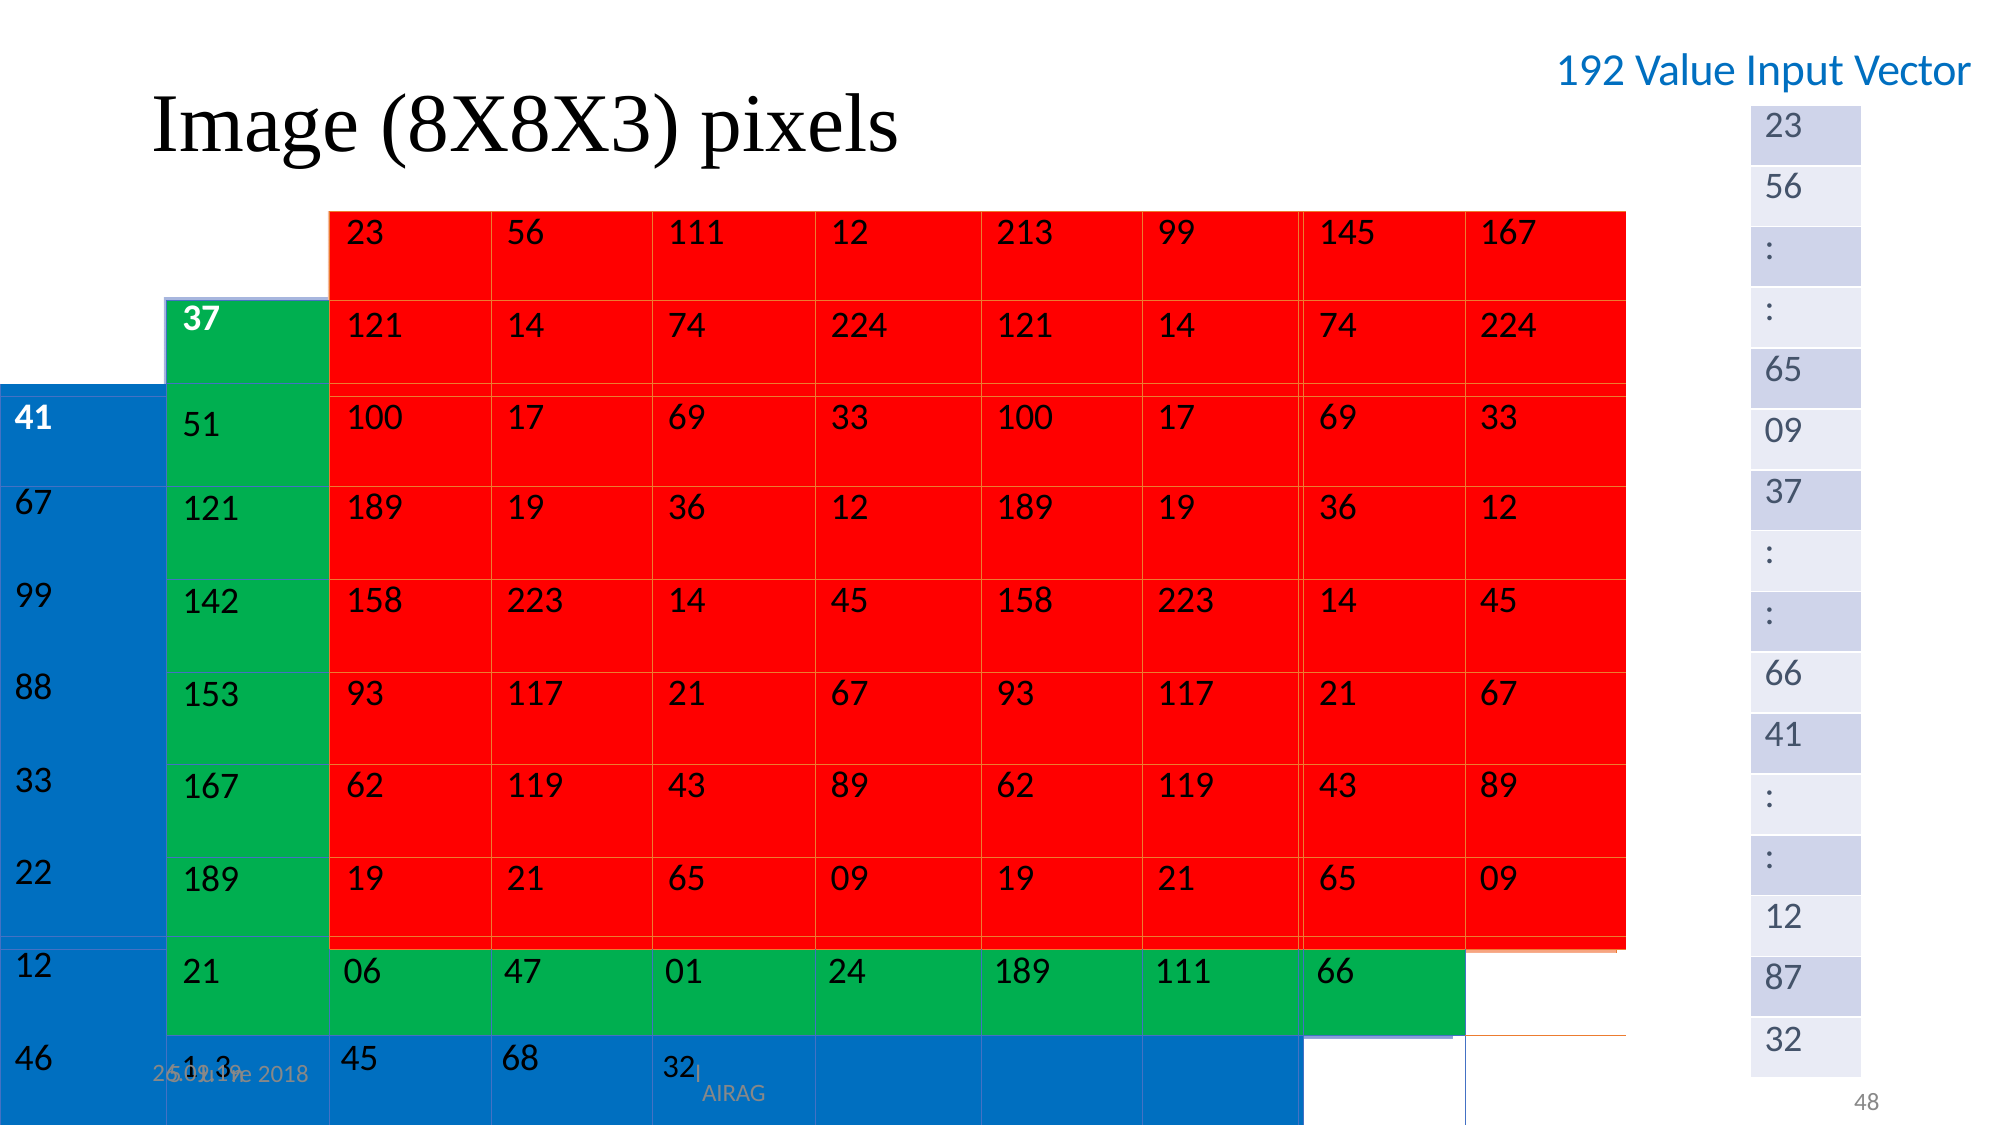

# 192 Value Input Vector
Image (8X8X3) pixels
| 23 |
| --- |
| 56 |
| : |
| : |
| 65 |
| 09 |
| 37 |
| : |
| : |
| 66 |
| 41 |
| : |
| : |
| 12 |
| 87 |
| 32 |

|  |  | 23 | 56 | 111 | 12 | 213 | 99 |  | 145 | 167 |
| --- | --- | --- | --- | --- | --- | --- | --- | --- | --- | --- |
|  | 37 | 121 | 14 | 74 | 224 | 121 | 14 |  | 74 | 224 |
|  |  |  |  |  |  |  |  |  |  |  |
| 41 | 51 | 100 | 17 | 69 | 33 | 100 | 17 |  | 69 | 33 |
| 67 | 121 | 189 | 19 | 36 | 12 | 189 | 19 |  | 36 | 12 |
| 99 | 142 | 158 | 223 | 14 | 45 | 158 | 223 |  | 14 | 45 |
| 88 | 153 | 93 | 117 | 21 | 67 | 93 | 117 |  | 21 | 67 |
| 33 | 167 | 62 | 119 | 43 | 89 | 62 | 119 |  | 43 | 89 |
| 22 | 189 | 19 | 21 | 65 | 09 | 19 | 21 |  | 65 | 09 |
|  |  |  |  |  |  |  |  |  |  |  |
| 12 | 21 | 06 | 47 | 01 | 24 | 189 | 111 |  | 66 |  |
| 46 2 | 51Ju3ne 2018 | 45 | 68 | 32l |  |  |  |  |  |  |

26.09.19
AIRAG
48